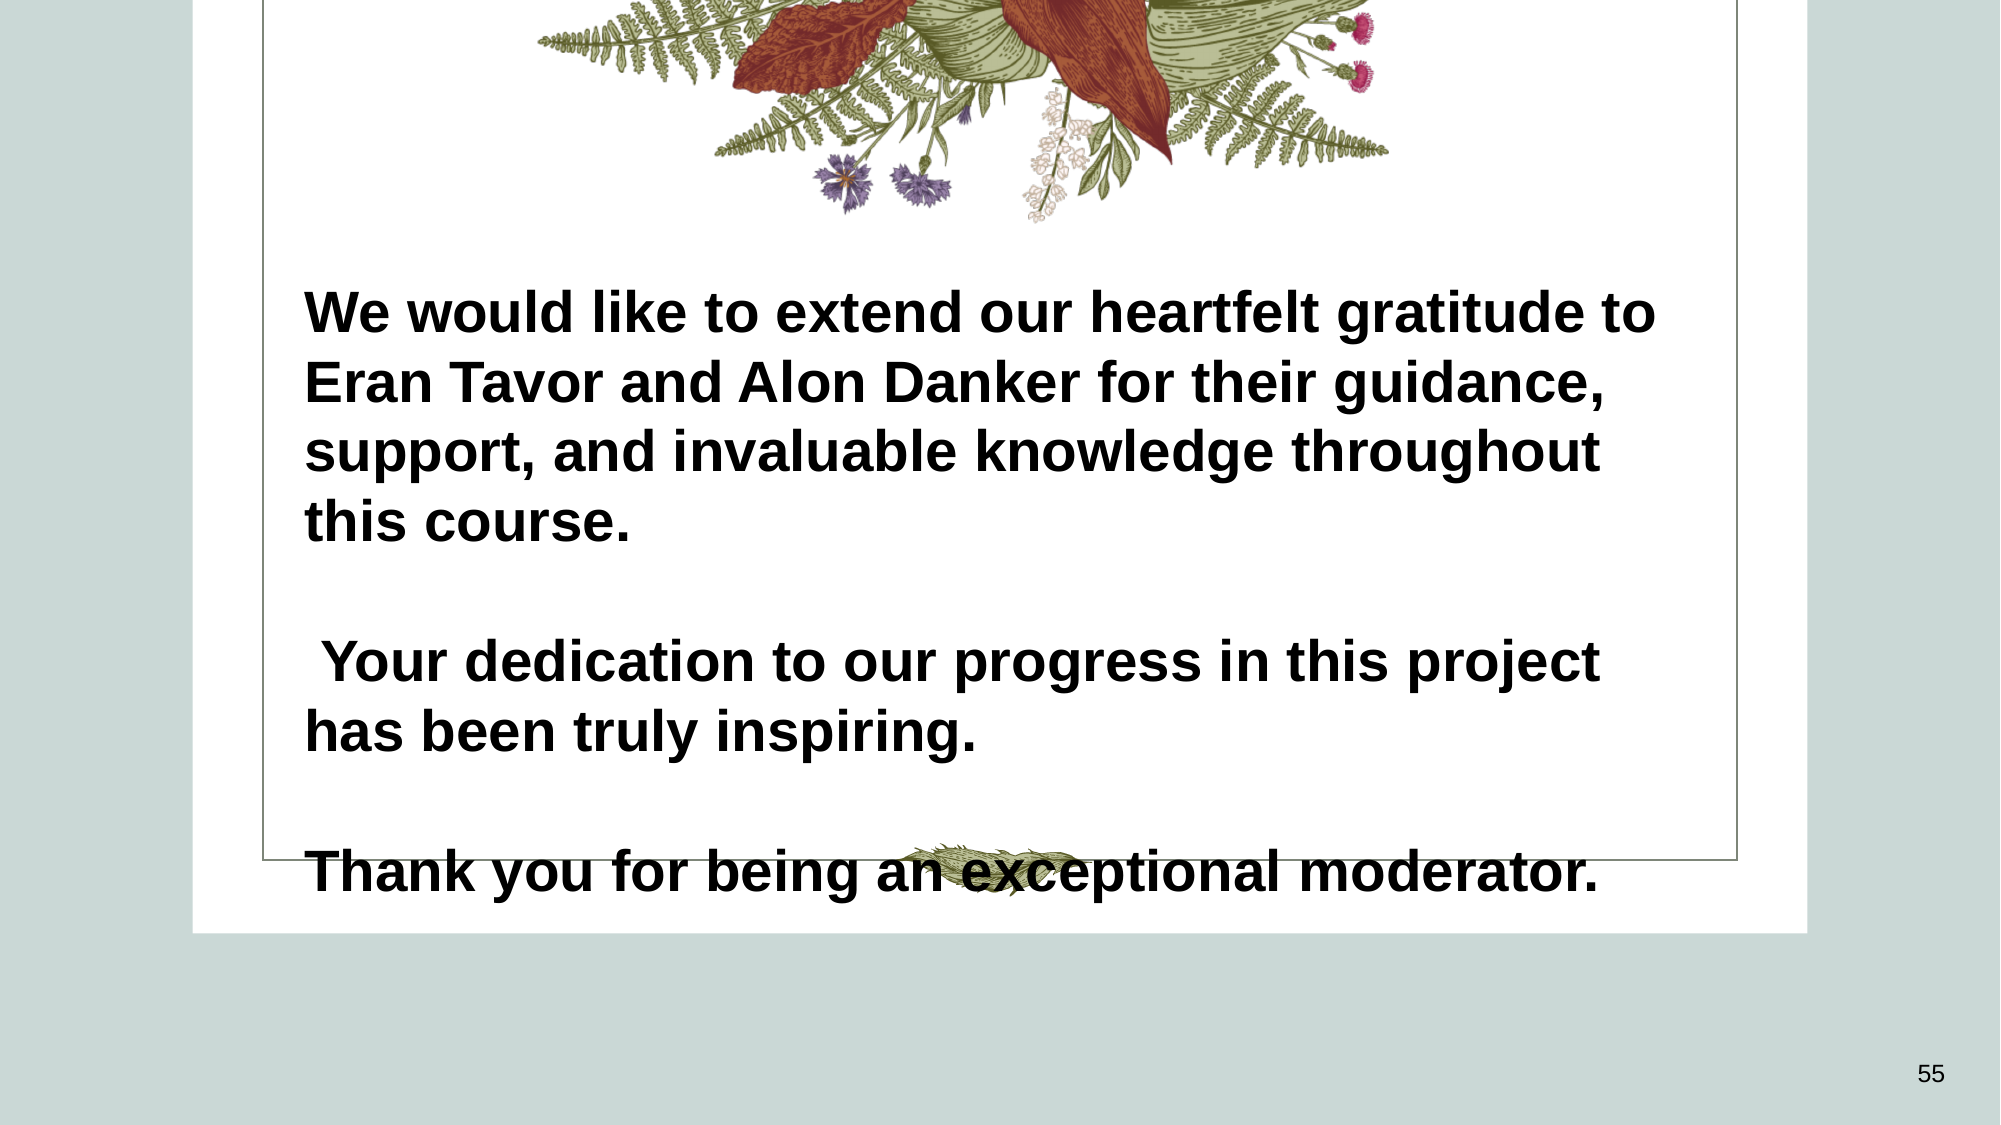

We would like to extend our heartfelt gratitude to Eran Tavor and Alon Danker for their guidance, support, and invaluable knowledge throughout this course.

 Your dedication to our progress in this project has been truly inspiring.

Thank you for being an exceptional moderator.
55